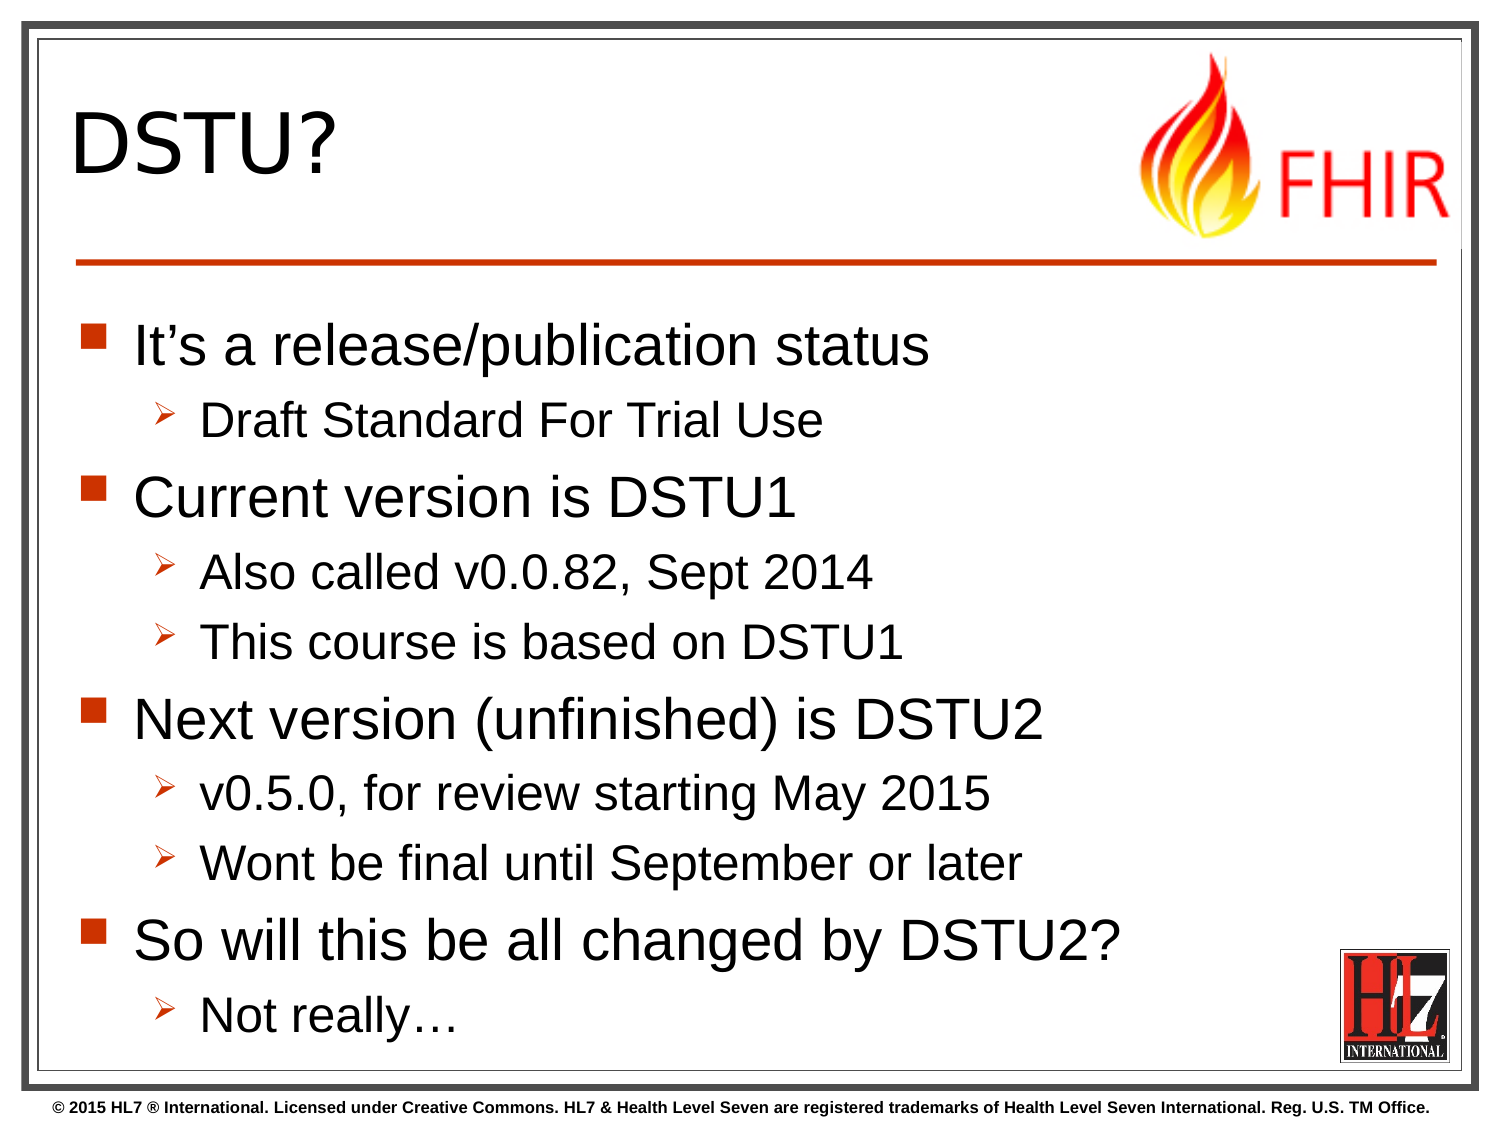

# DSTU?
It’s a release/publication status
Draft Standard For Trial Use
Current version is DSTU1
Also called v0.0.82, Sept 2014
This course is based on DSTU1
Next version (unfinished) is DSTU2
v0.5.0, for review starting May 2015
Wont be final until September or later
So will this be all changed by DSTU2?
Not really…